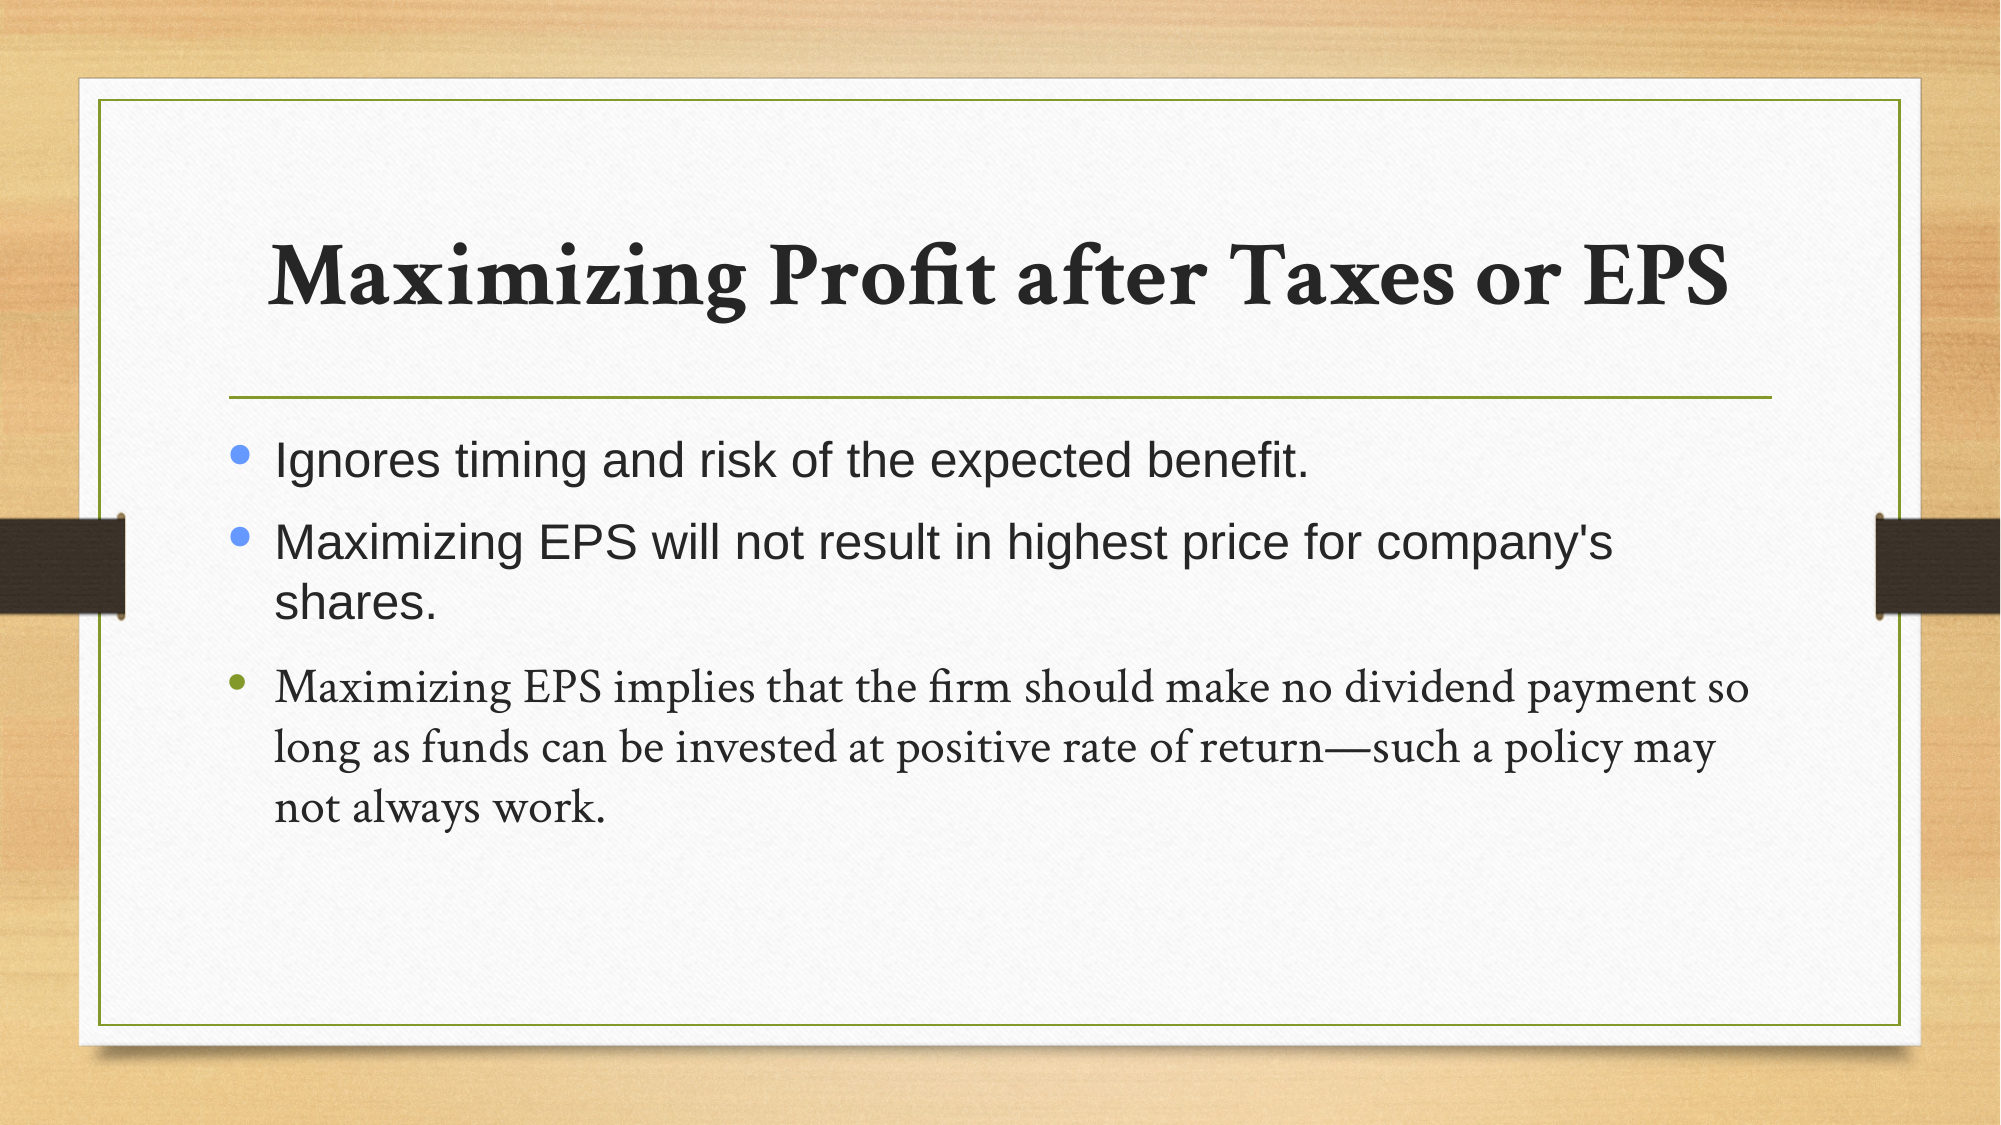

# Maximizing Profit after Taxes or EPS
Ignores timing and risk of the expected benefit.
Maximizing EPS will not result in highest price for company's shares.
Maximizing EPS implies that the firm should make no dividend payment so long as funds can be invested at positive rate of return—such a policy may not always work.